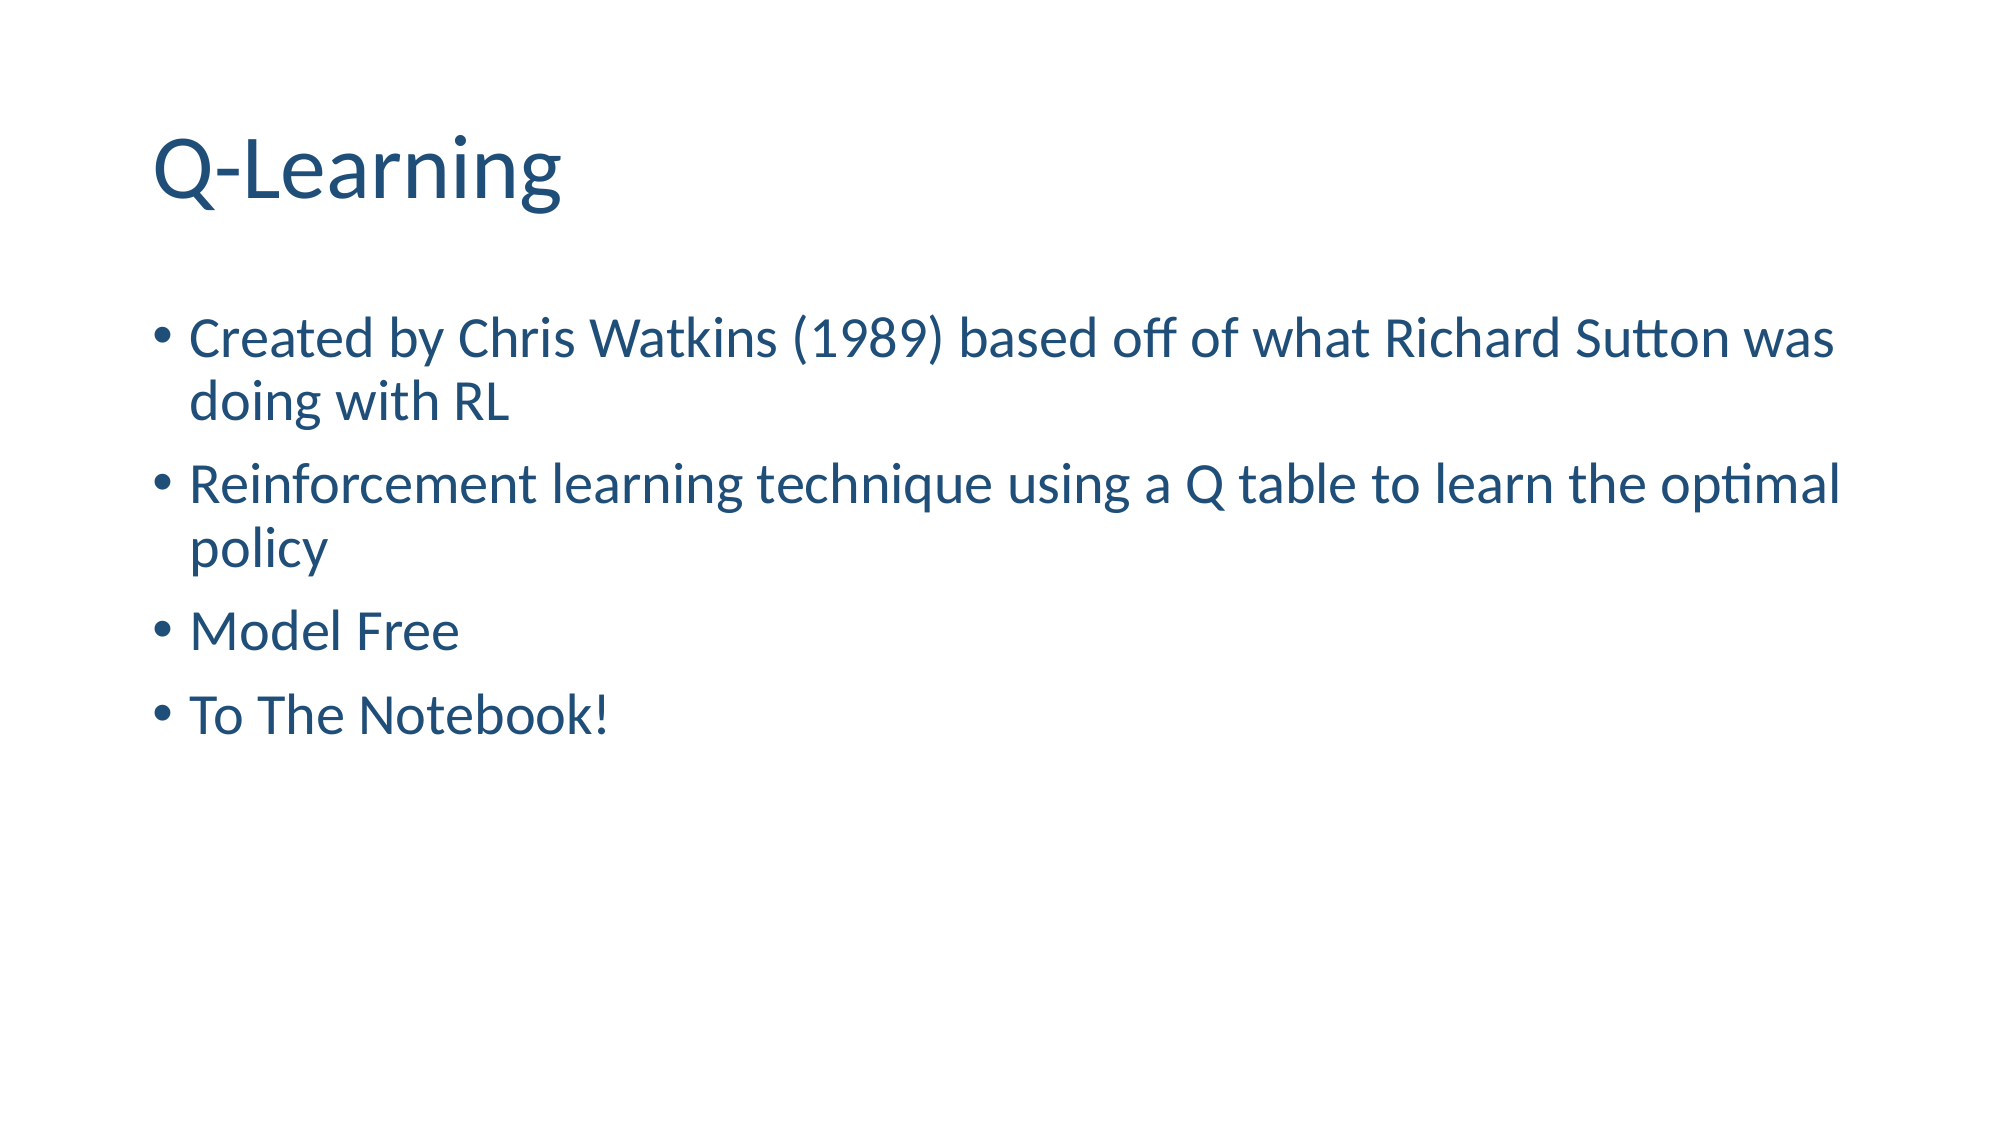

# Q-Learning
Created by Chris Watkins (1989) based off of what Richard Sutton was doing with RL
Reinforcement learning technique using a Q table to learn the optimal policy
Model Free
To The Notebook!